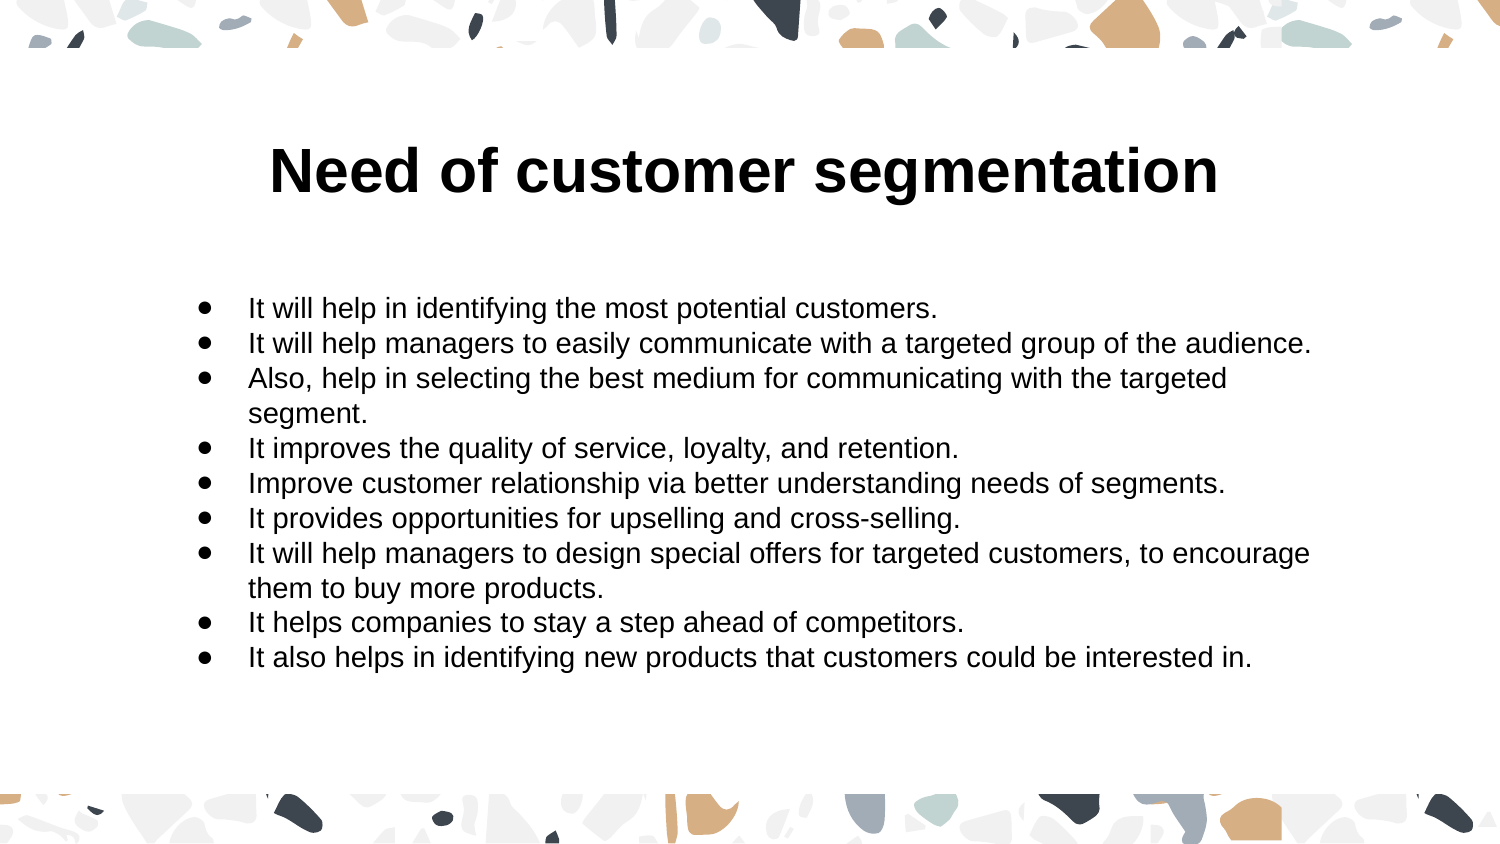

# Need of customer segmentation
It will help in identifying the most potential customers.
It will help managers to easily communicate with a targeted group of the audience.
Also, help in selecting the best medium for communicating with the targeted segment.
It improves the quality of service, loyalty, and retention.
Improve customer relationship via better understanding needs of segments.
It provides opportunities for upselling and cross-selling.
It will help managers to design special offers for targeted customers, to encourage them to buy more products.
It helps companies to stay a step ahead of competitors.
It also helps in identifying new products that customers could be interested in.